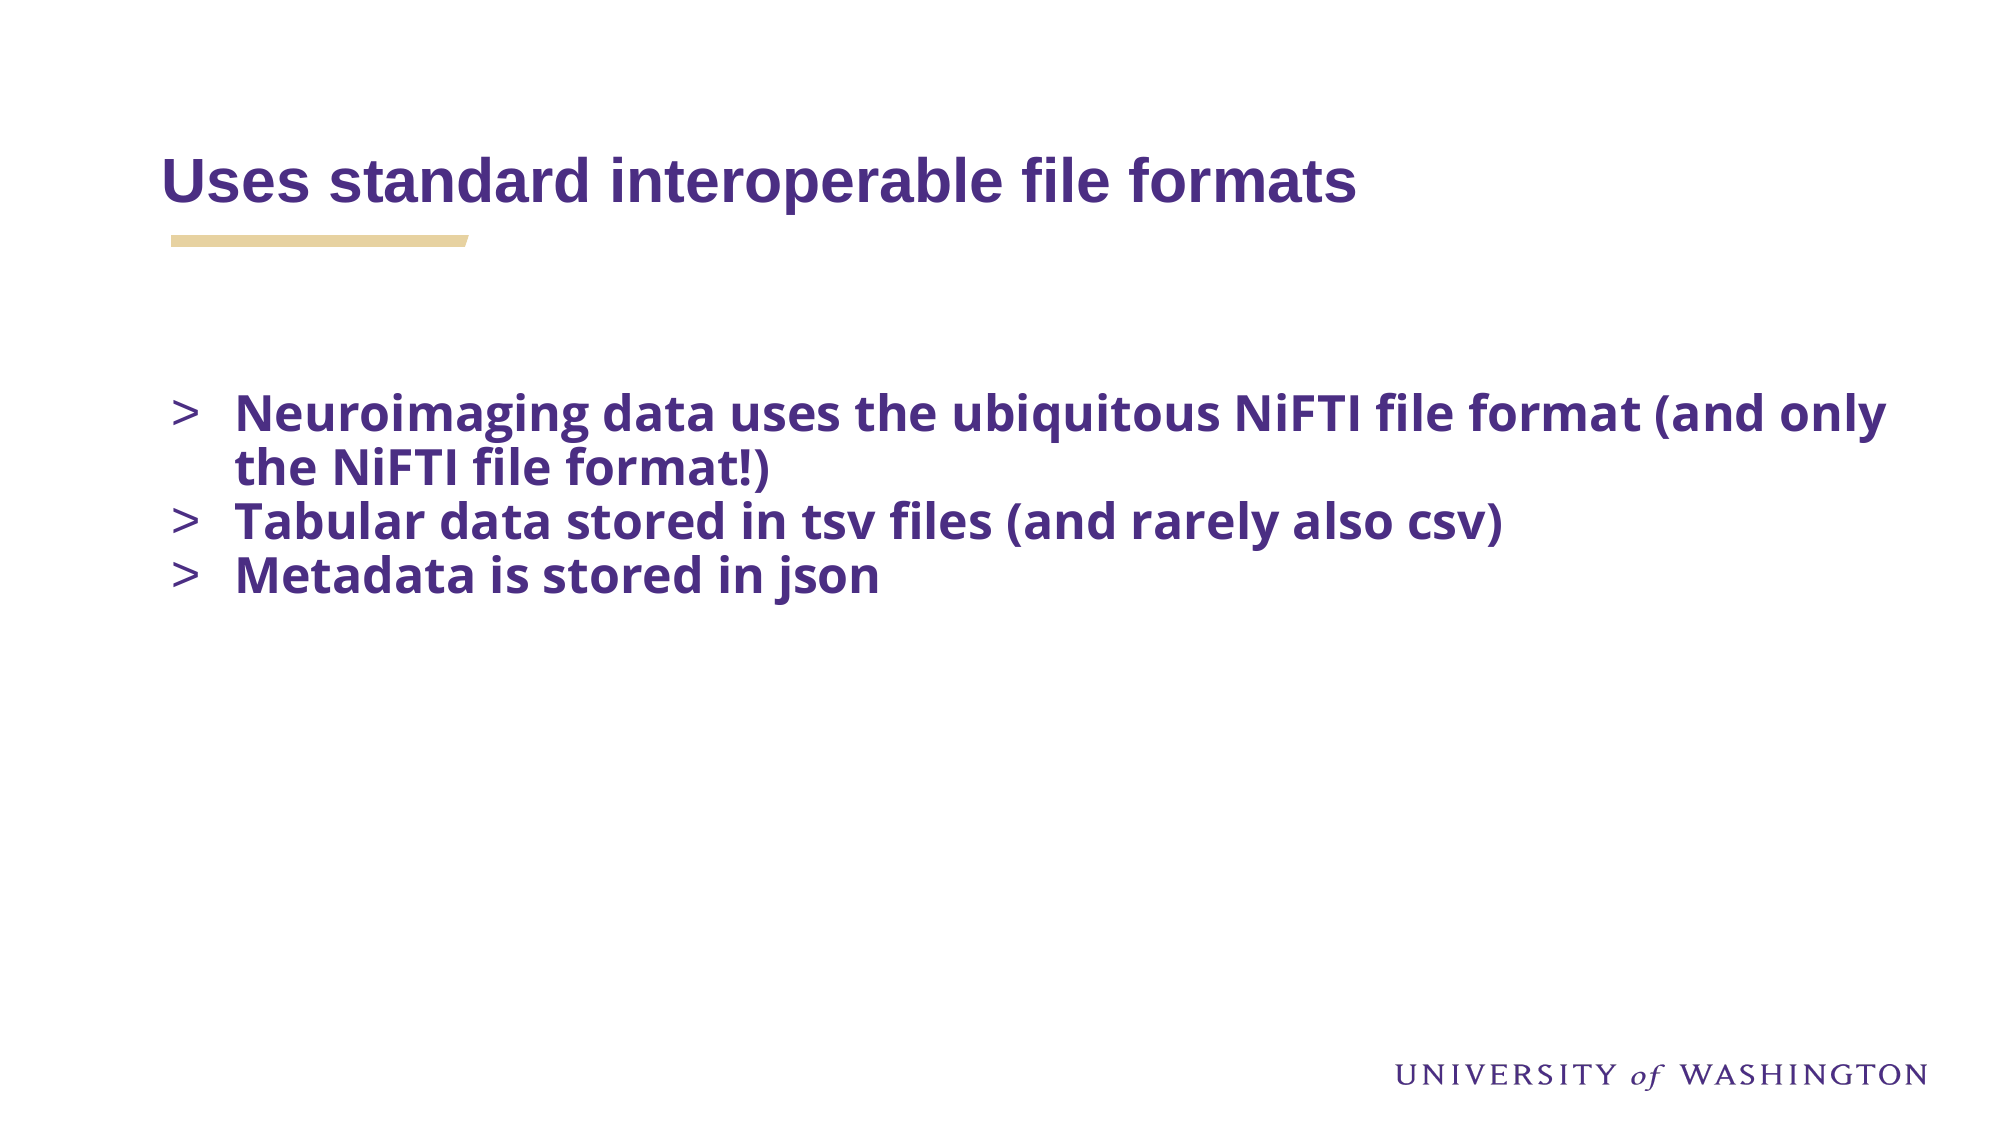

# Uses standard interoperable file formats

Neuroimaging data uses the ubiquitous NiFTI file format (and only the NiFTI file format!)
Tabular data stored in tsv files (and rarely also csv)
Metadata is stored in json